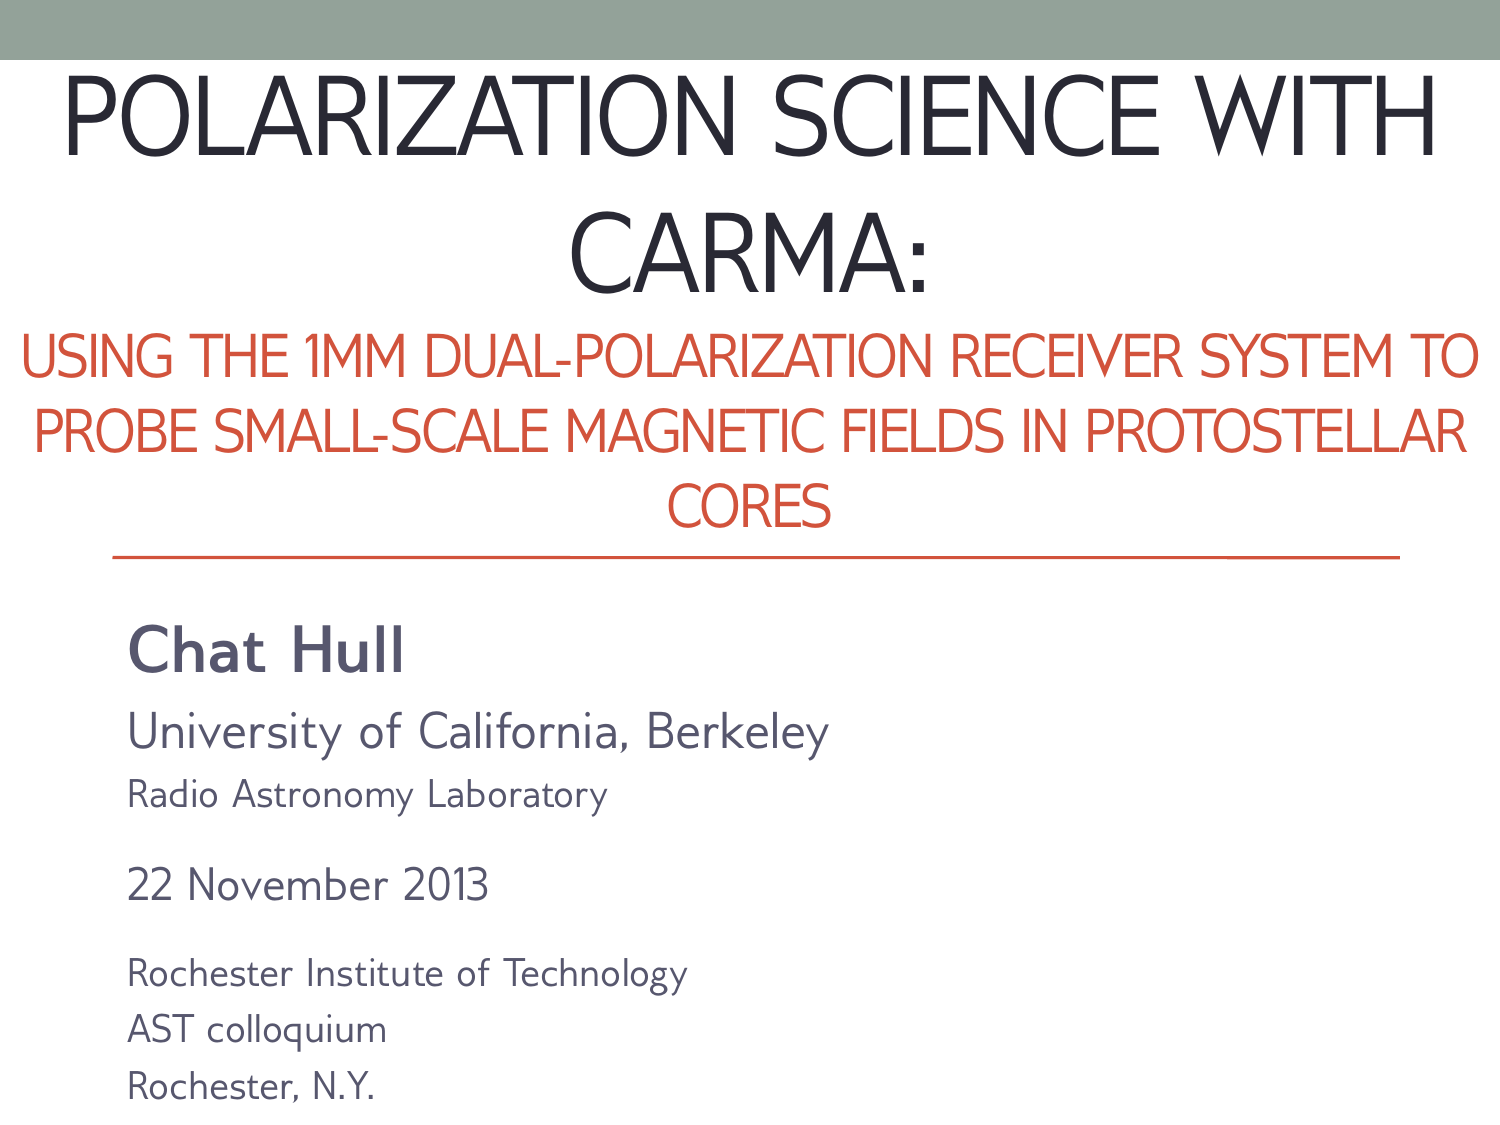

# Polarization science with carma: using the 1mm dual-polarization receiver system to probe small-scale magnetic fields in protostellar cores
Chat Hull
University of California, Berkeley
Radio Astronomy Laboratory

22 November 2013

Rochester Institute of Technology
AST colloquium
Rochester, N.Y.